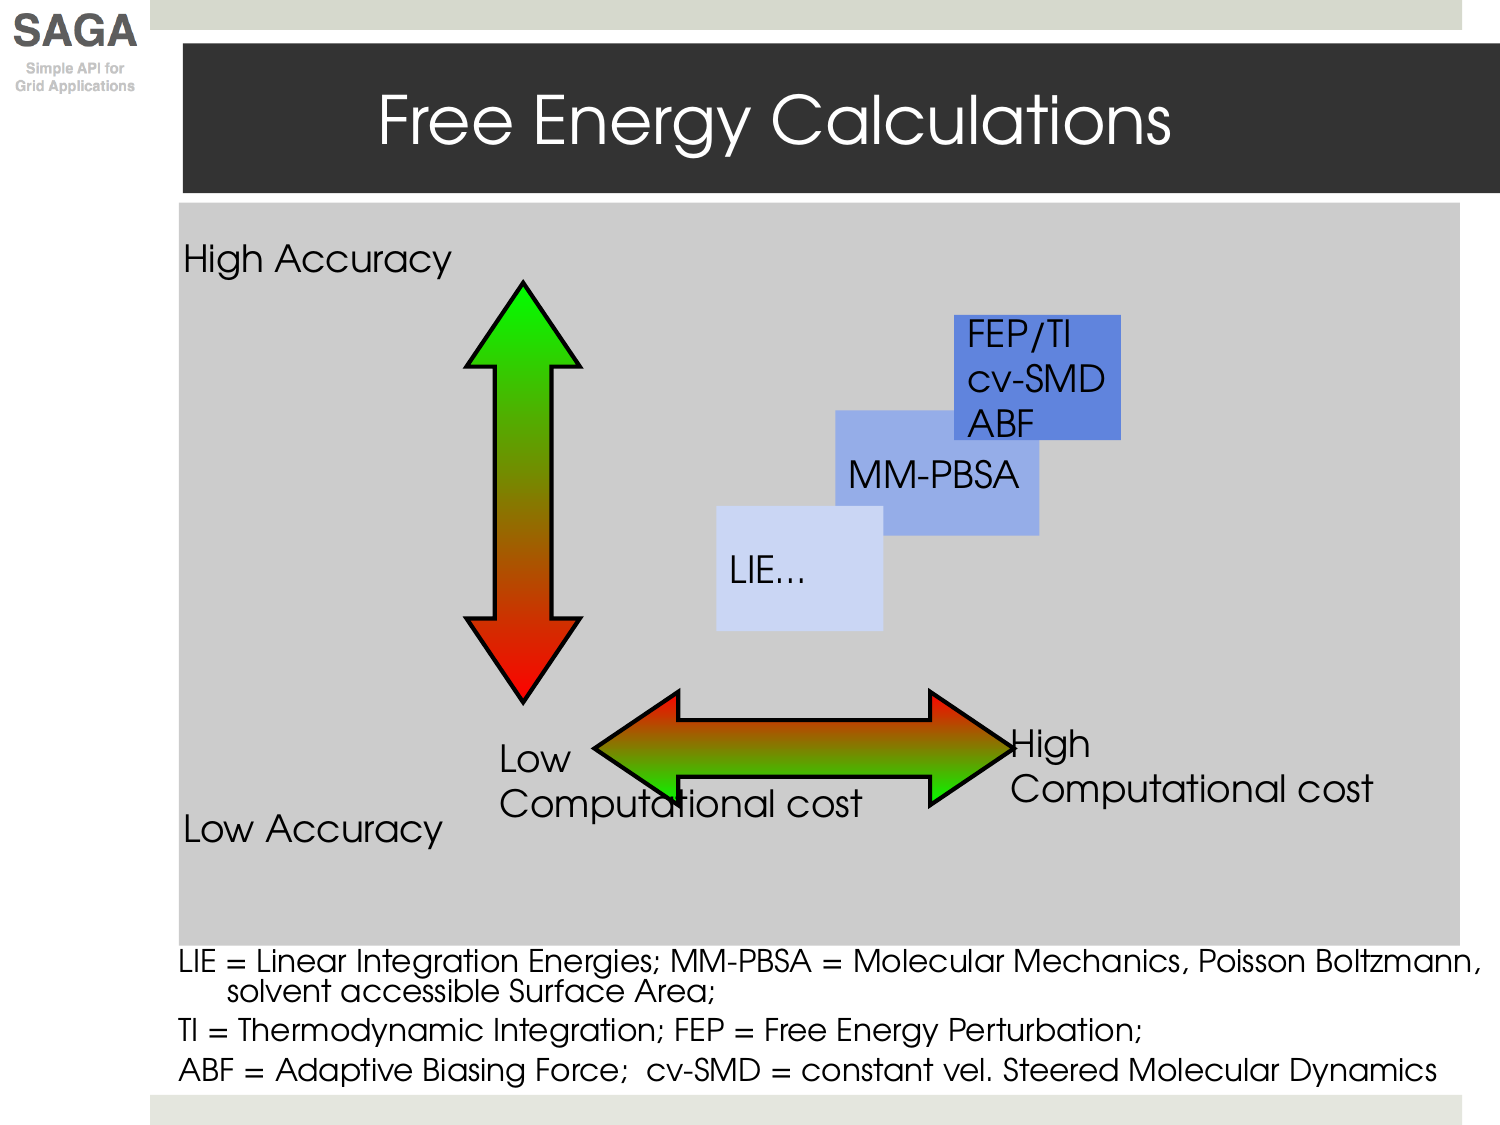

# Free Energy Calculations

High Accuracy

Low Accuracy

FEP/TI
cv-SMD
ABF
MM-PBSA
LIE…

High
Computational cost
Low
Computational cost
LIE = Linear Integration Energies; MM-PBSA = Molecular Mechanics, Poisson Boltzmann, solvent accessible Surface Area;
TI = Thermodynamic Integration; FEP = Free Energy Perturbation;
ABF = Adaptive Biasing Force;  cv-SMD = constant vel. Steered Molecular Dynamics